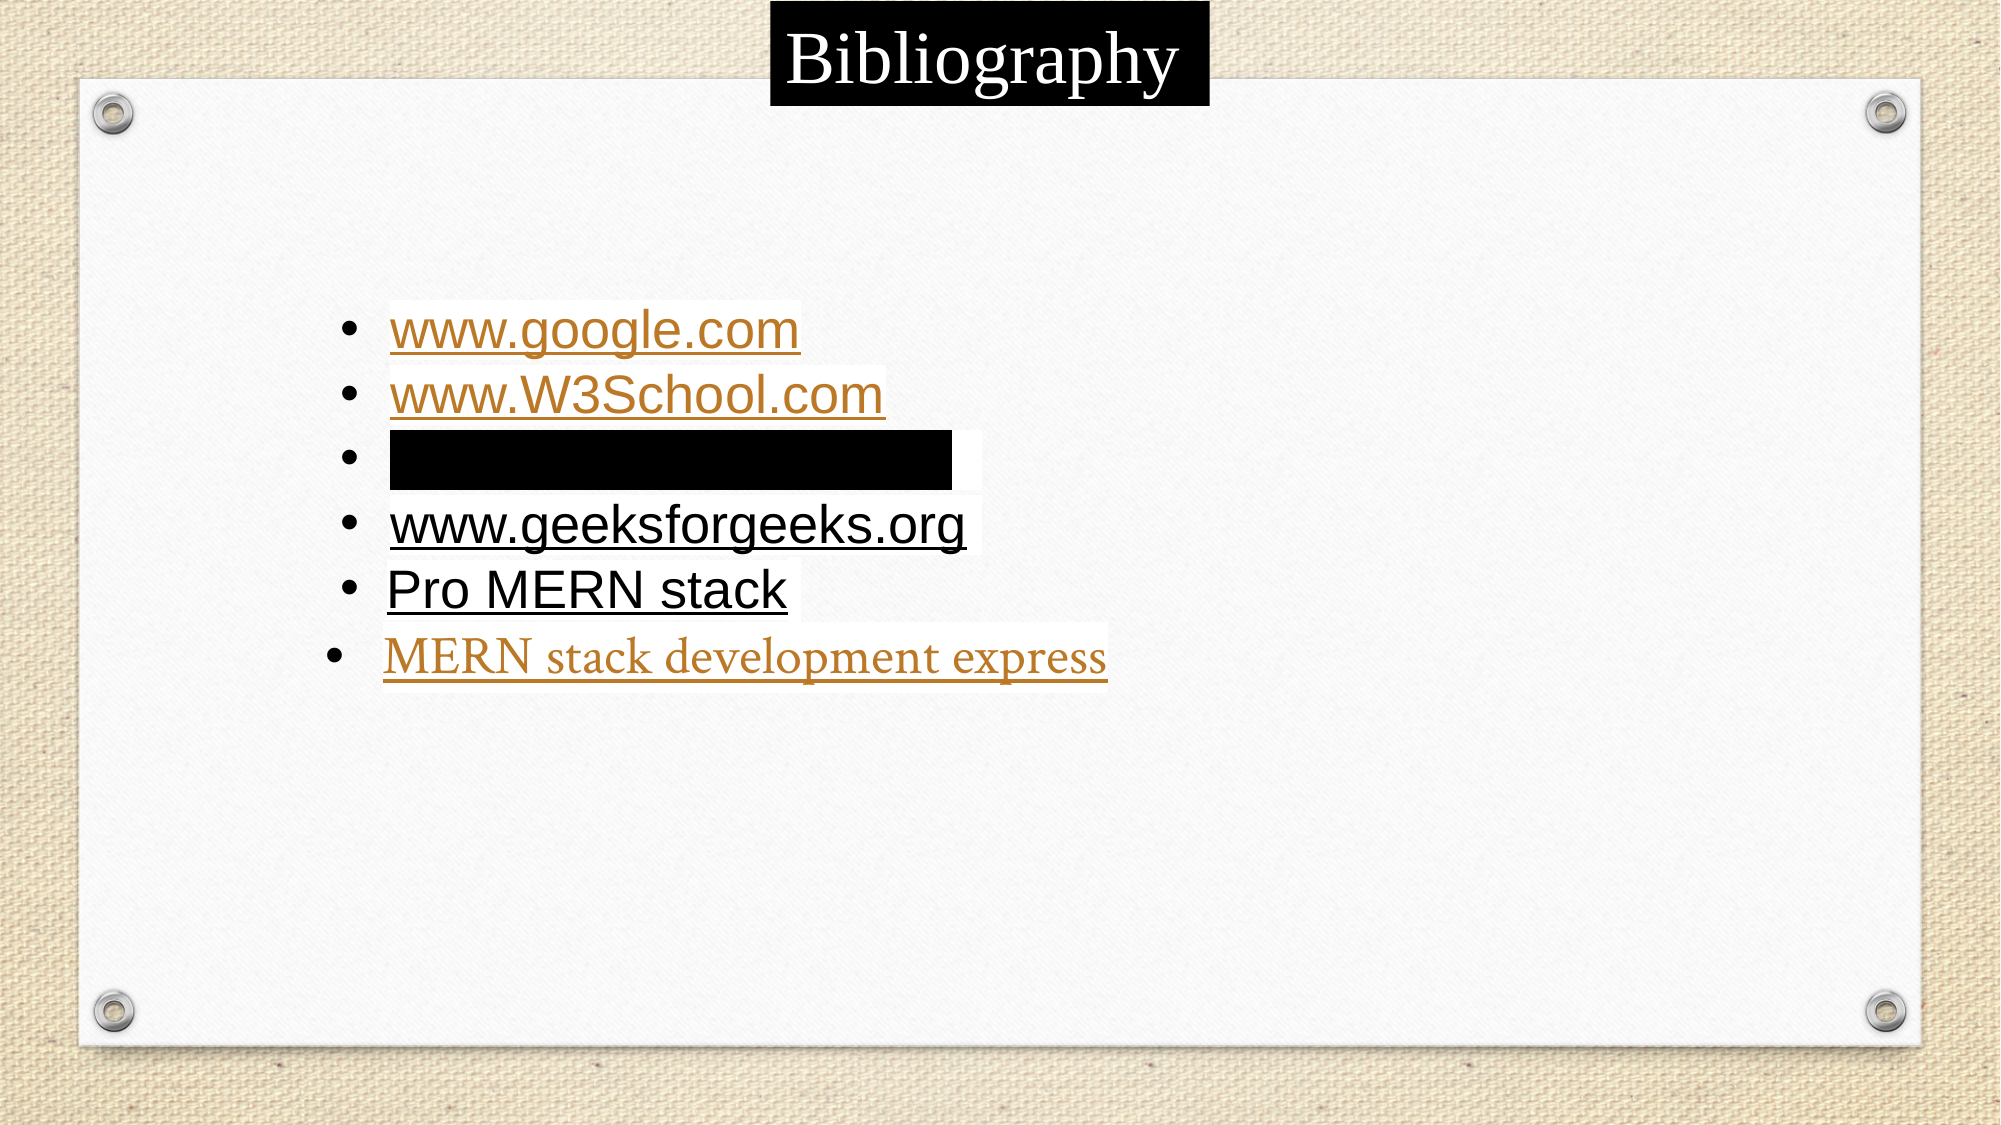

Bibliography
www.google.com
www.W3School.com
www.stakoverflow.com
www.geeksforgeeks.org
Pro MERN stack
MERN stack development express